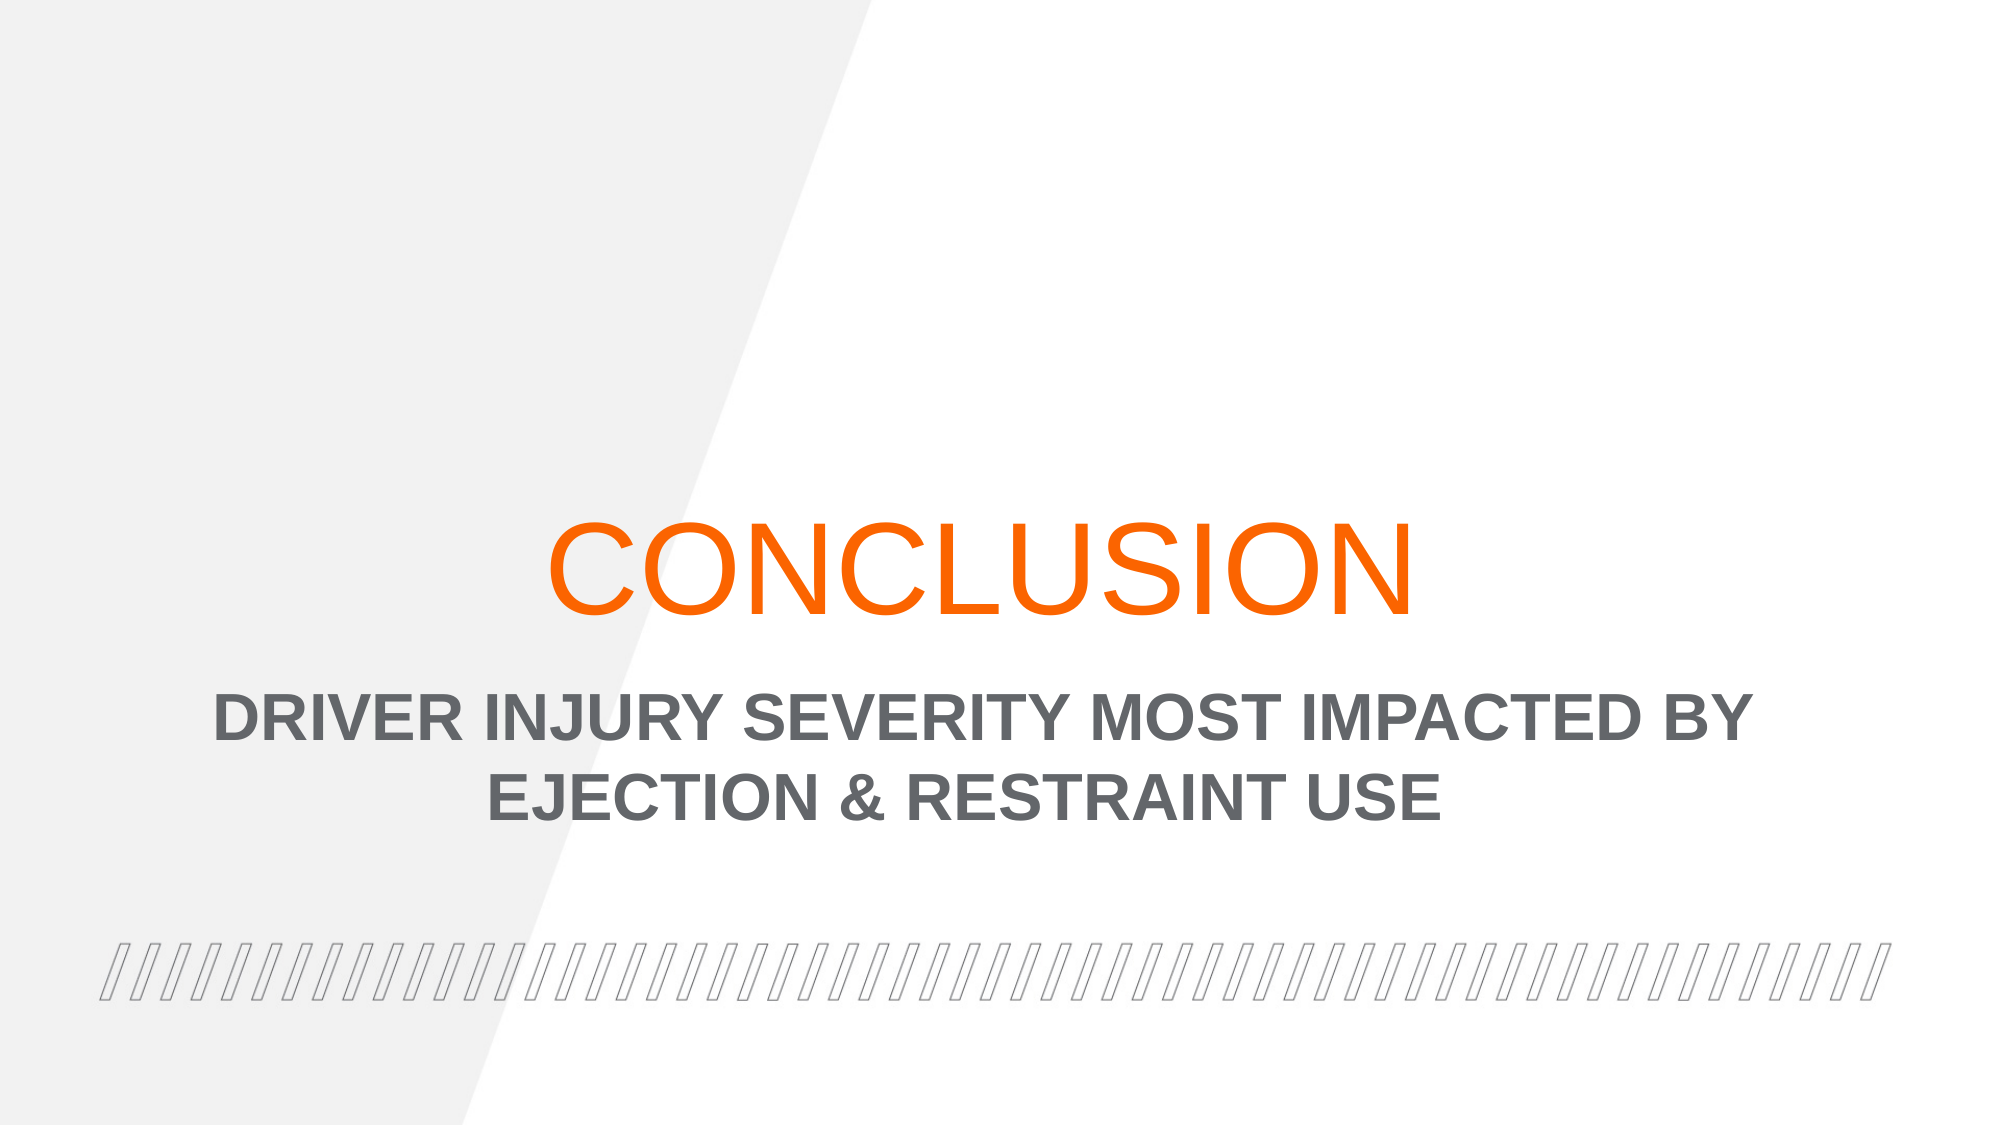

CONCLUSION
DRIVER INJURY SEVERITY MOST IMPACTED BY EJECTION & RESTRAINT USE